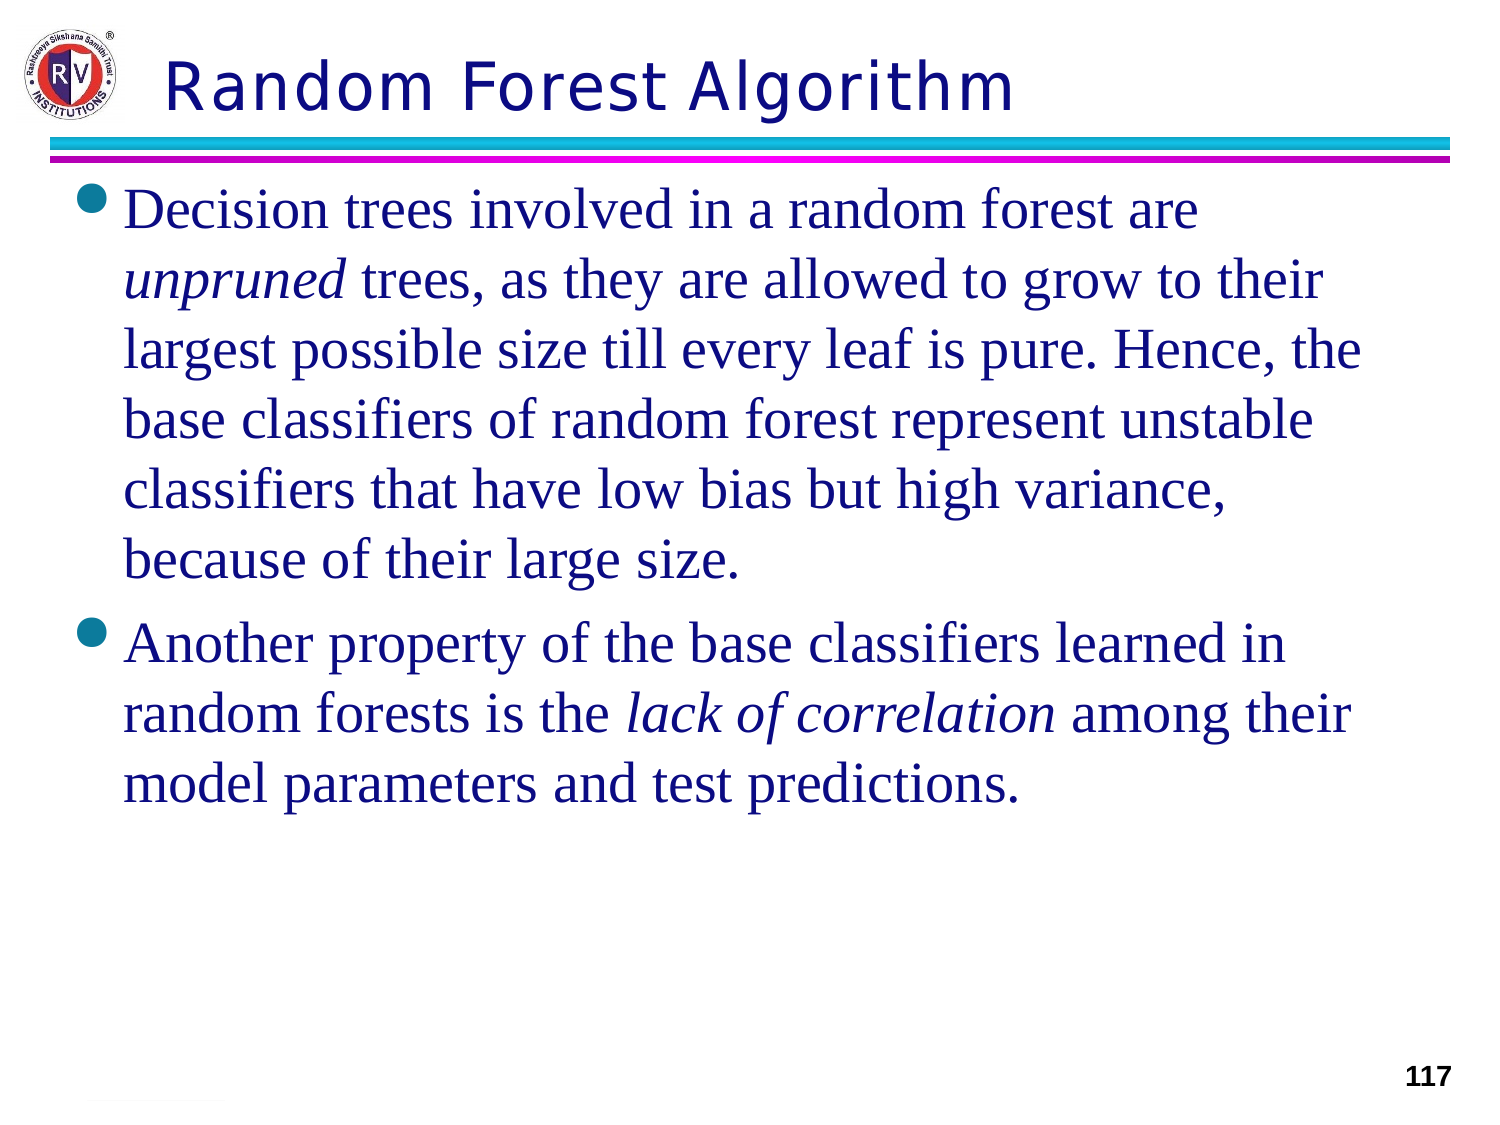

# Random Forest Algorithm
Decision trees involved in a random forest are unpruned trees, as they are allowed to grow to their largest possible size till every leaf is pure. Hence, the base classifiers of random forest represent unstable classifiers that have low bias but high variance, because of their large size.
Another property of the base classifiers learned in random forests is the lack of correlation among their model parameters and test predictions.

1/7/2025